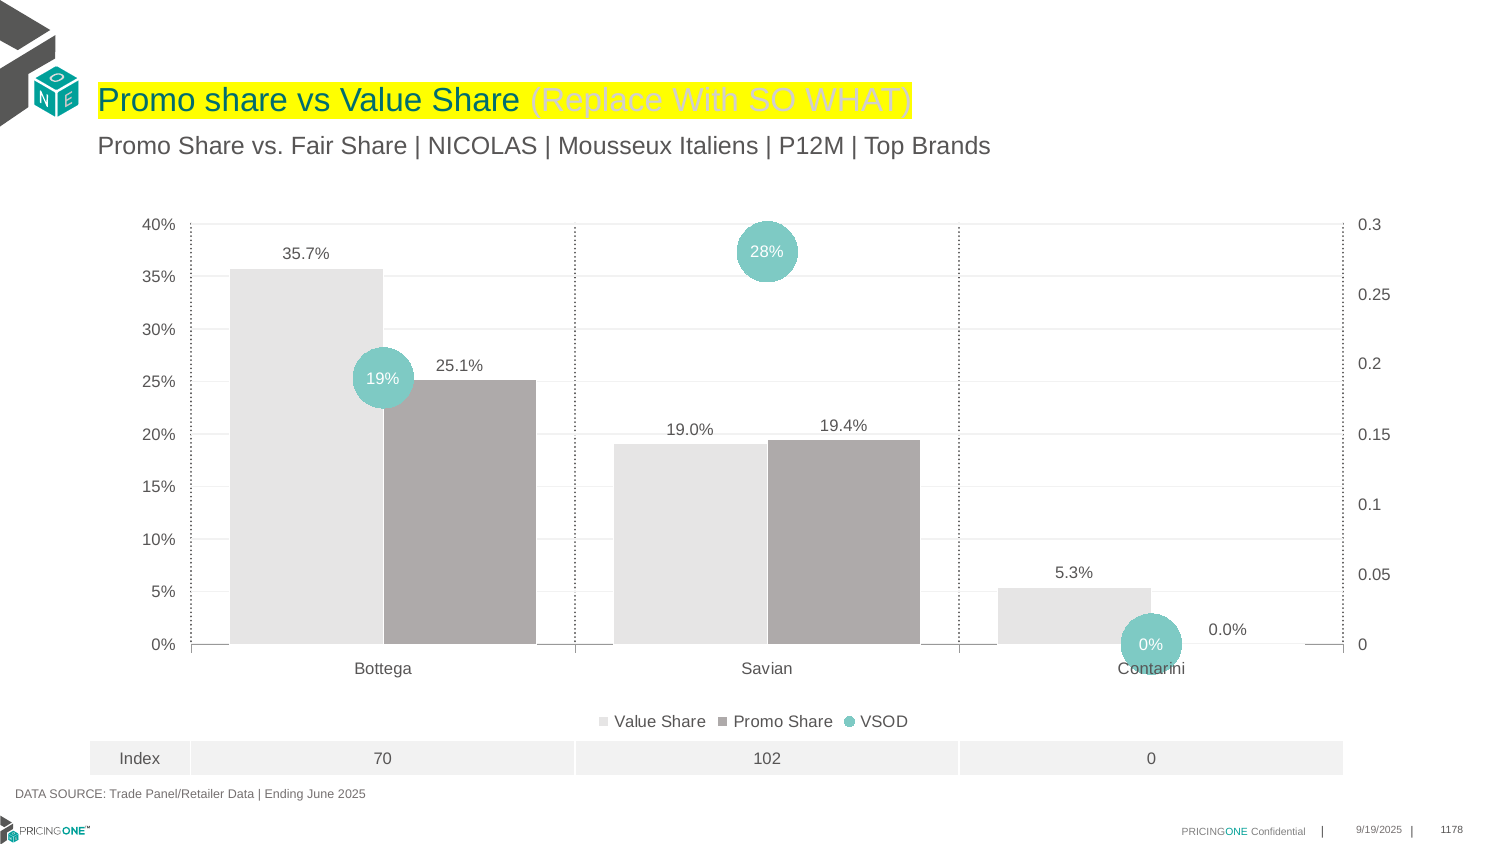

# Promo share vs Value Share (Replace With SO WHAT)
Promo Share vs. Fair Share | NICOLAS | Mousseux Italiens | P12M | Top Brands

### Chart

| Category | Value Share | Promo Share | VSOD |
|---|---|---|---|
| Bottega | 0.3573853849991059 | 0.25132762856089375 | 0.19 |
| Savian | 0.19046067183073404 | 0.19425755754653284 | 0.28 |
| Contarini | 0.05347503929522716 | 0.0 | 0.0 |
| Index | 70 | 102 | 0 |
| --- | --- | --- | --- |
DATA SOURCE: Trade Panel/Retailer Data | Ending June 2025

9/19/2025
1178